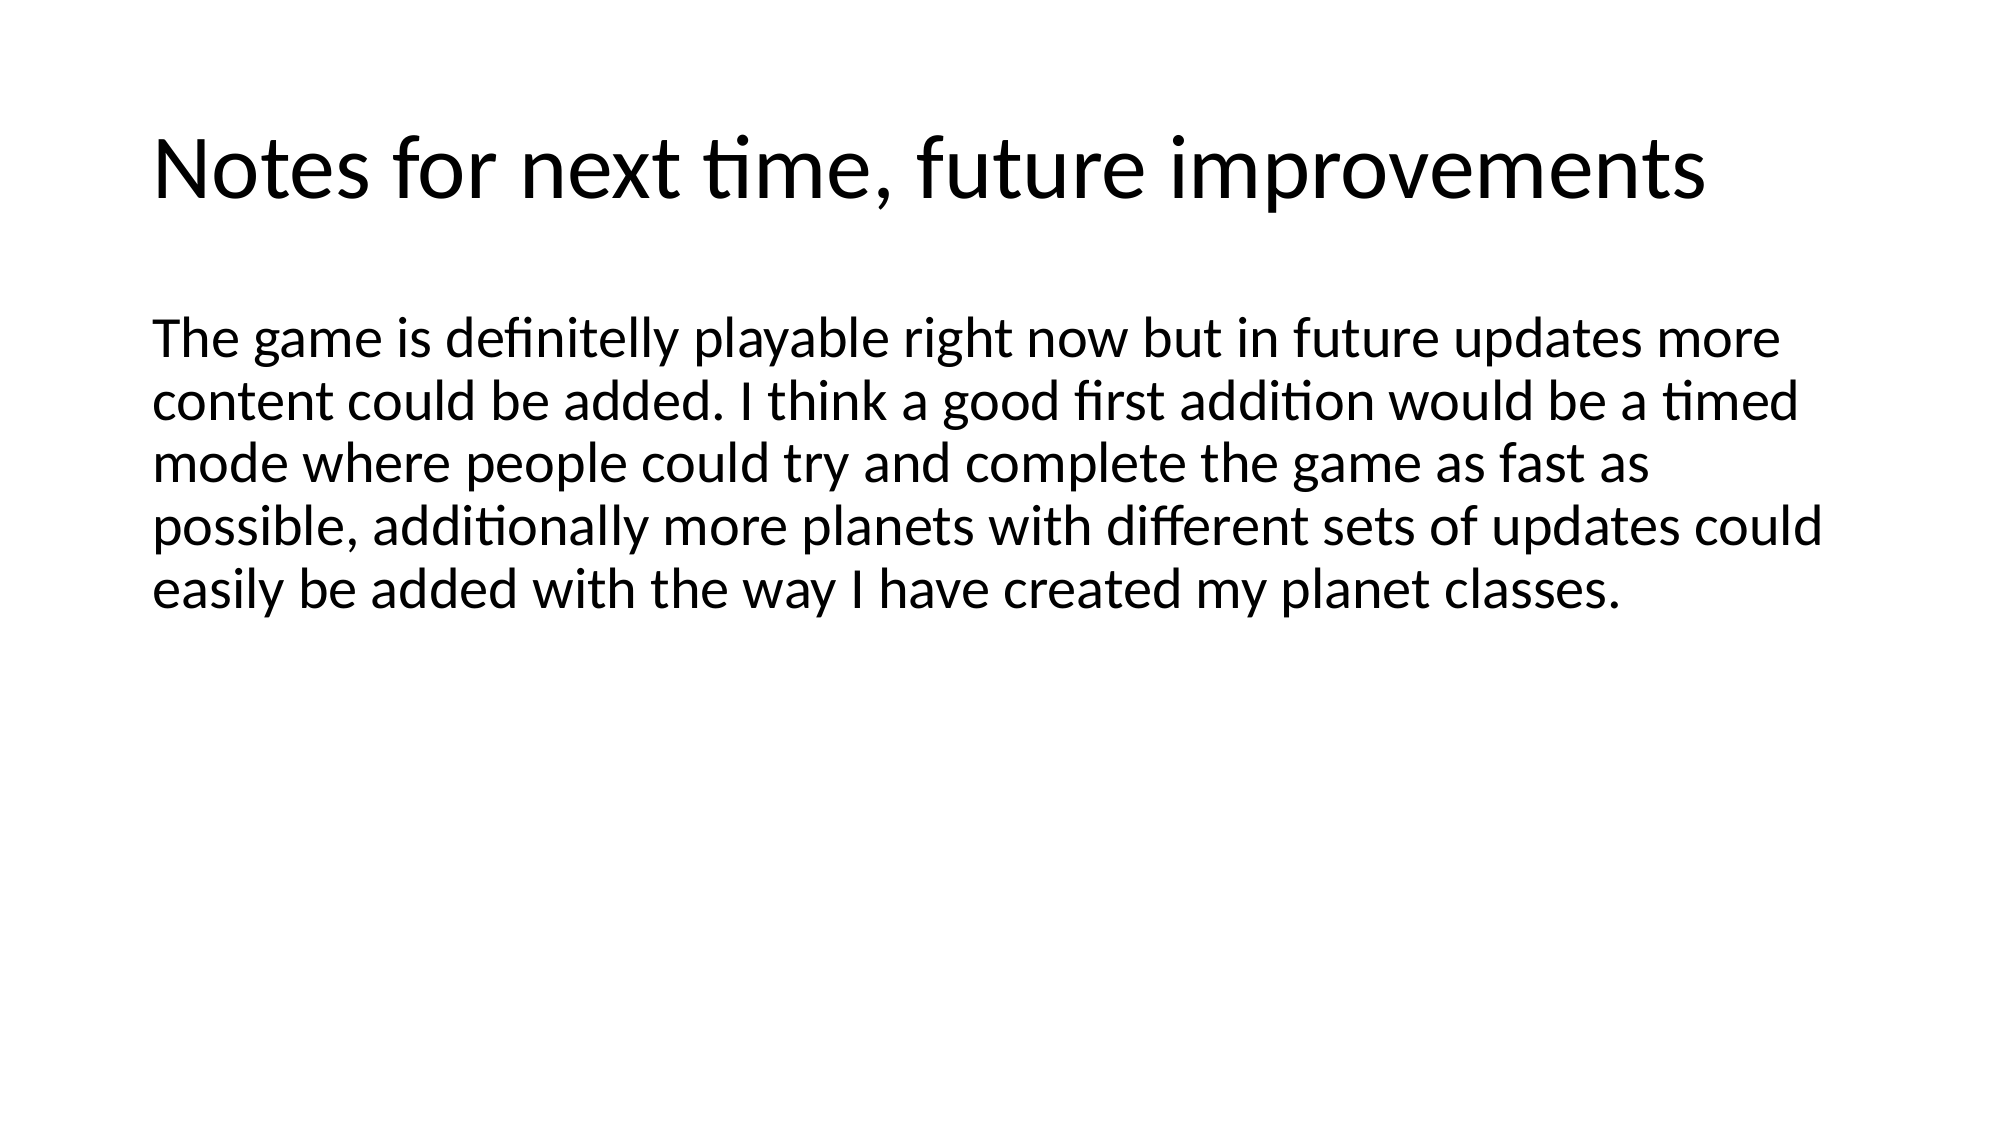

# Notes for next time, future improvements
The game is definitelly playable right now but in future updates more content could be added. I think a good first addition would be a timed mode where people could try and complete the game as fast as possible, additionally more planets with different sets of updates could easily be added with the way I have created my planet classes.